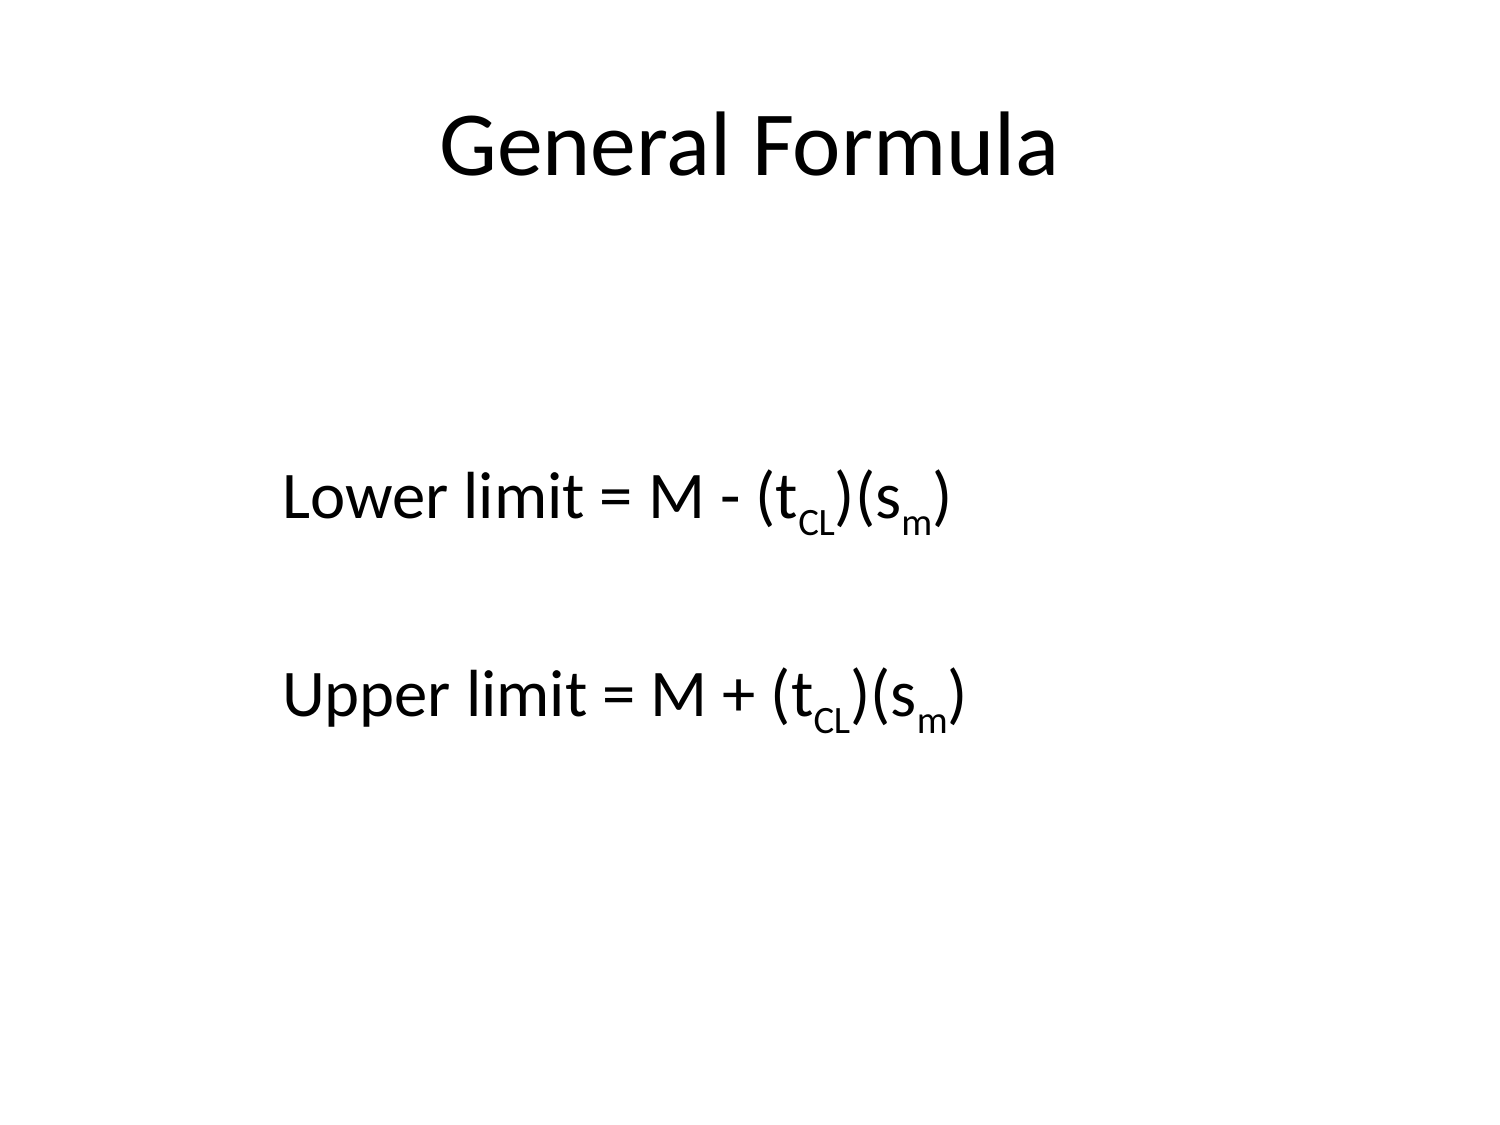

# General Formula

Lower limit = M - (tCL)(sm)

Upper limit = M + (tCL)(sm)